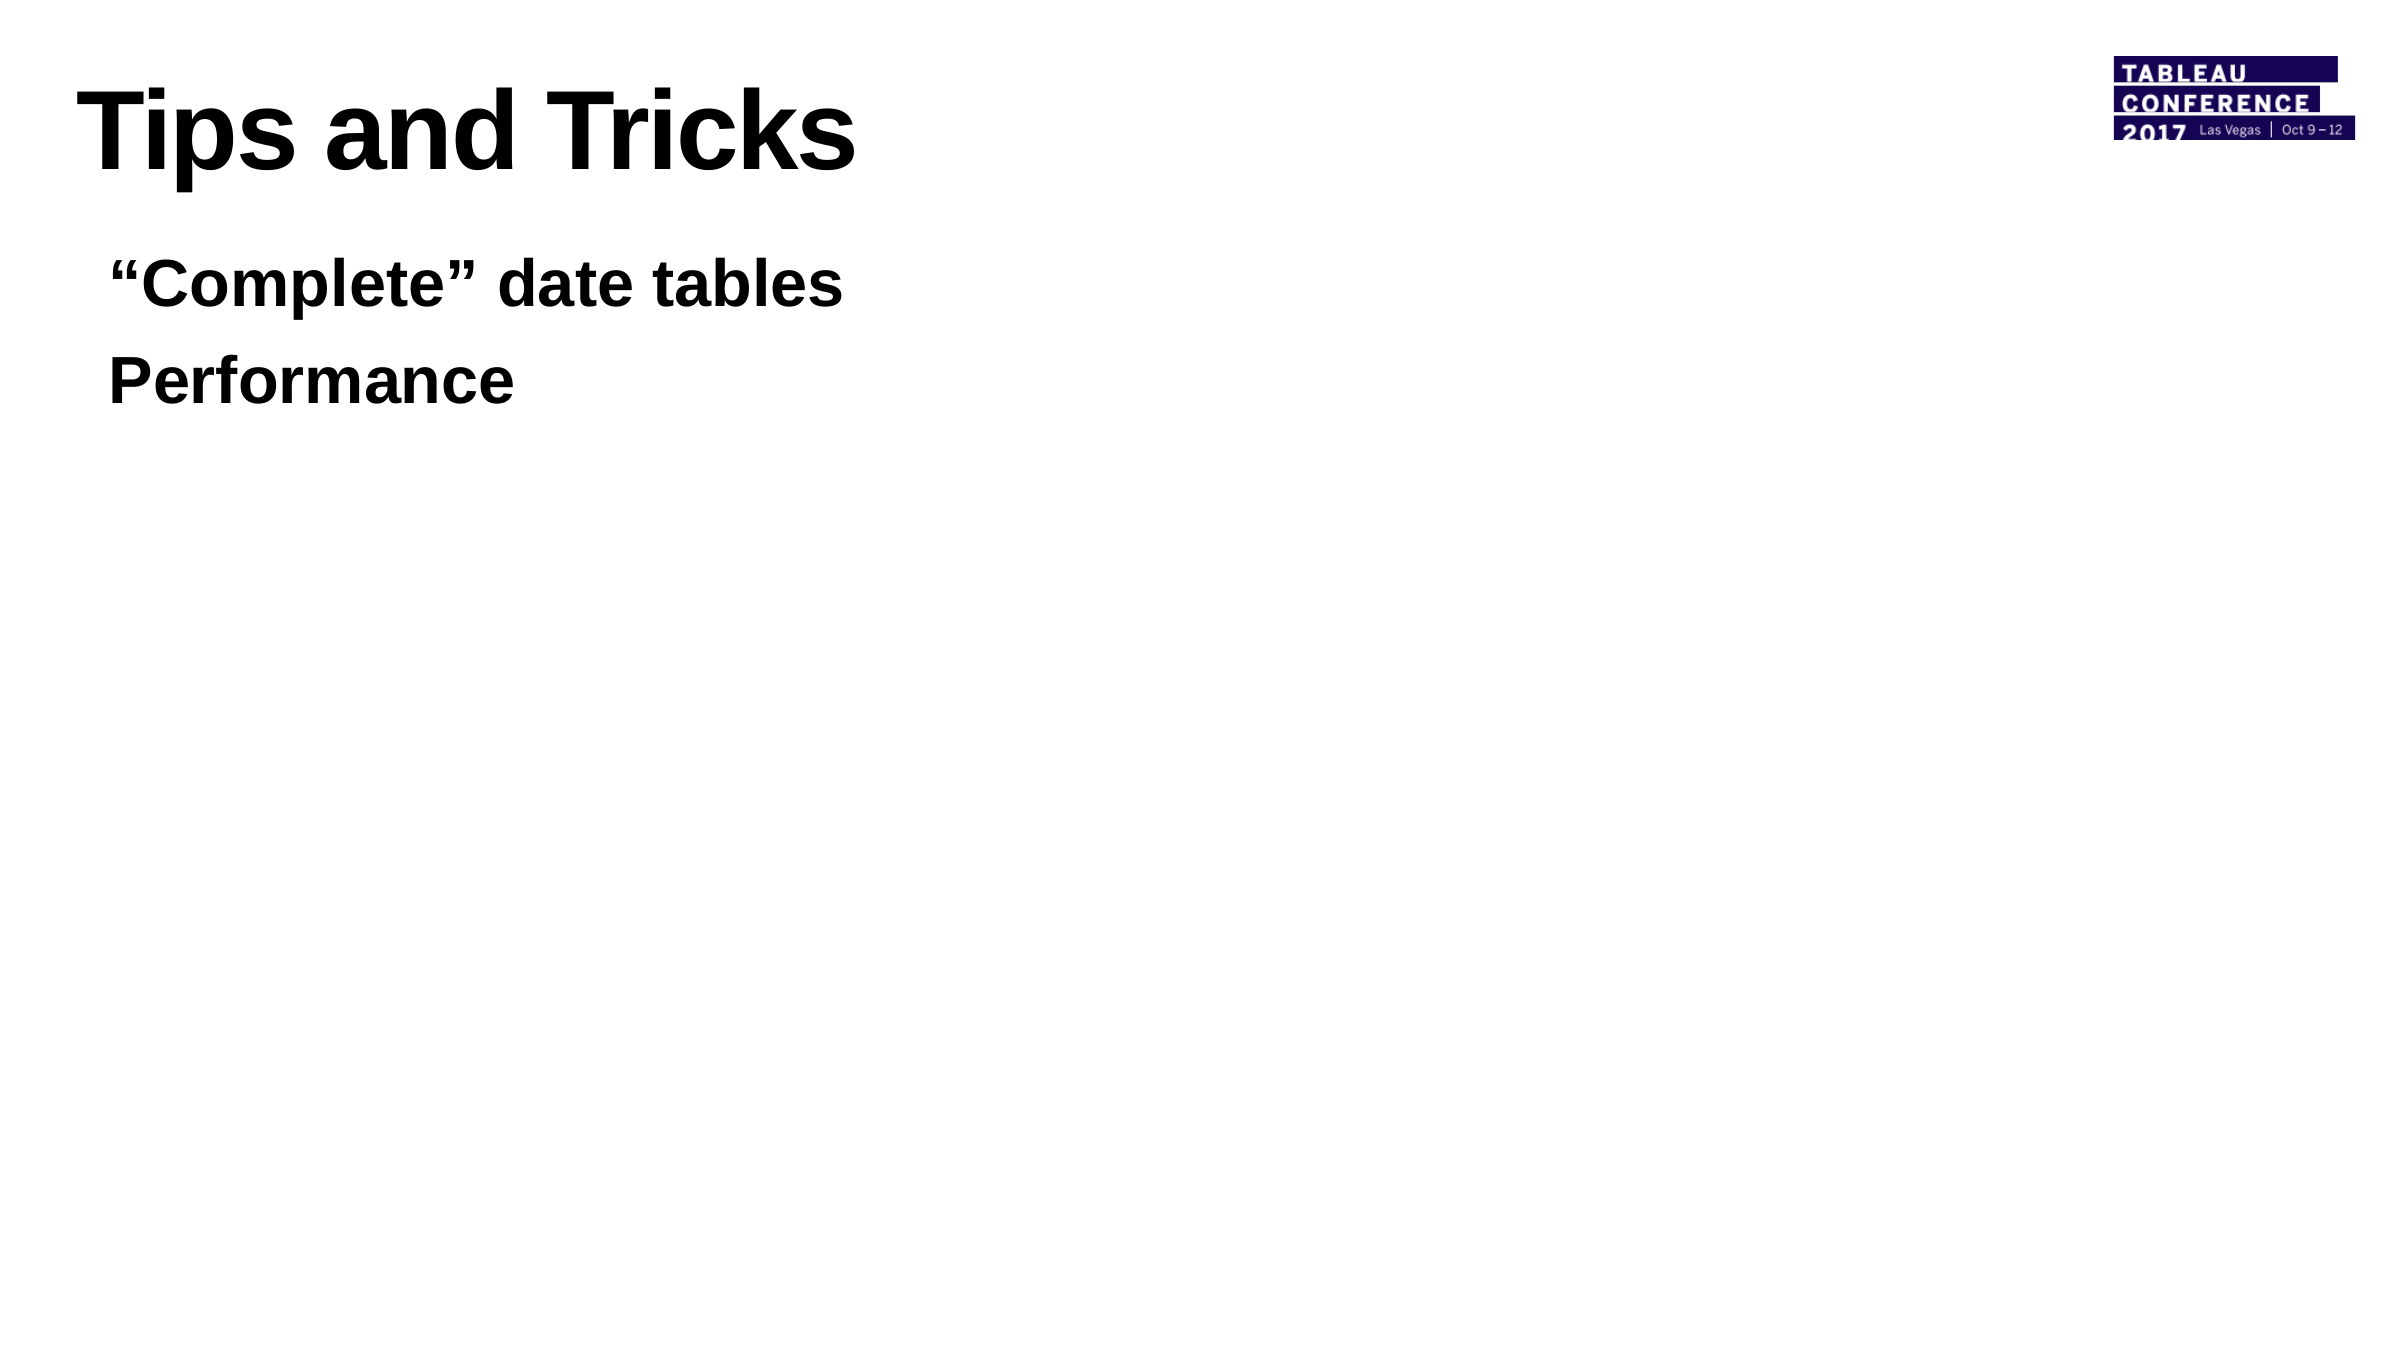

# Tips and Tricks
“Complete” date tables
Performance